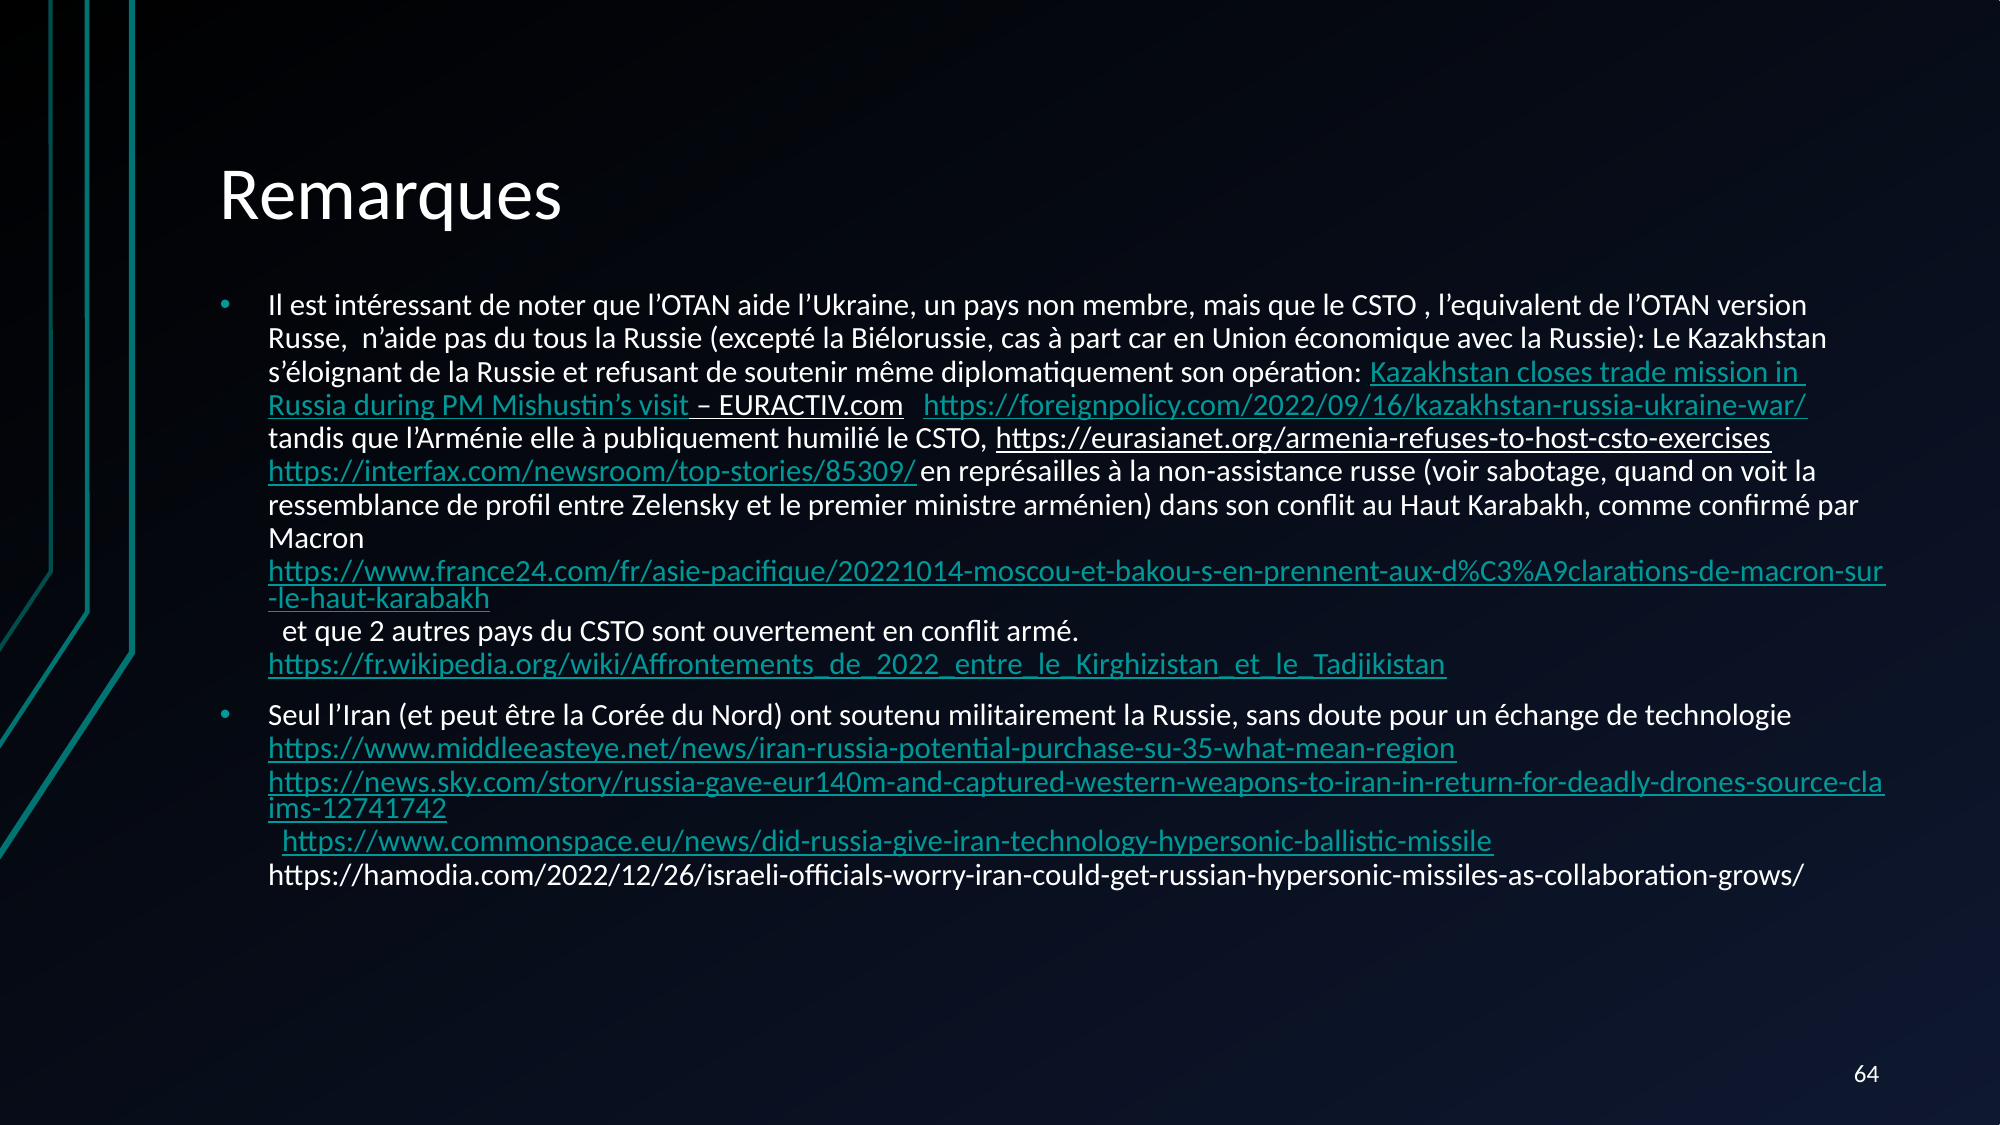

# Remarques
Il est intéressant de noter que l’OTAN aide l’Ukraine, un pays non membre, mais que le CSTO , l’equivalent de l’OTAN version Russe,  n’aide pas du tous la Russie (excepté la Biélorussie, cas à part car en Union économique avec la Russie): Le Kazakhstan s’éloignant de la Russie et refusant de soutenir même diplomatiquement son opération: Kazakhstan closes trade mission in Russia during PM Mishustin’s visit – EURACTIV.com   https://foreignpolicy.com/2022/09/16/kazakhstan-russia-ukraine-war/   tandis que l’Arménie elle à publiquement humilié le CSTO, https://eurasianet.org/armenia-refuses-to-host-csto-exercises  https://interfax.com/newsroom/top-stories/85309/ en représailles à la non-assistance russe (voir sabotage, quand on voit la ressemblance de profil entre Zelensky et le premier ministre arménien) dans son conflit au Haut Karabakh, comme confirmé par Macron https://www.france24.com/fr/asie-pacifique/20221014-moscou-et-bakou-s-en-prennent-aux-d%C3%A9clarations-de-macron-sur-le-haut-karabakh  et que 2 autres pays du CSTO sont ouvertement en conflit armé. https://fr.wikipedia.org/wiki/Affrontements_de_2022_entre_le_Kirghizistan_et_le_Tadjikistan
Seul l’Iran (et peut être la Corée du Nord) ont soutenu militairement la Russie, sans doute pour un échange de technologie https://www.middleeasteye.net/news/iran-russia-potential-purchase-su-35-what-mean-region  https://news.sky.com/story/russia-gave-eur140m-and-captured-western-weapons-to-iran-in-return-for-deadly-drones-source-claims-12741742  https://www.commonspace.eu/news/did-russia-give-iran-technology-hypersonic-ballistic-missile  https://hamodia.com/2022/12/26/israeli-officials-worry-iran-could-get-russian-hypersonic-missiles-as-collaboration-grows/

64